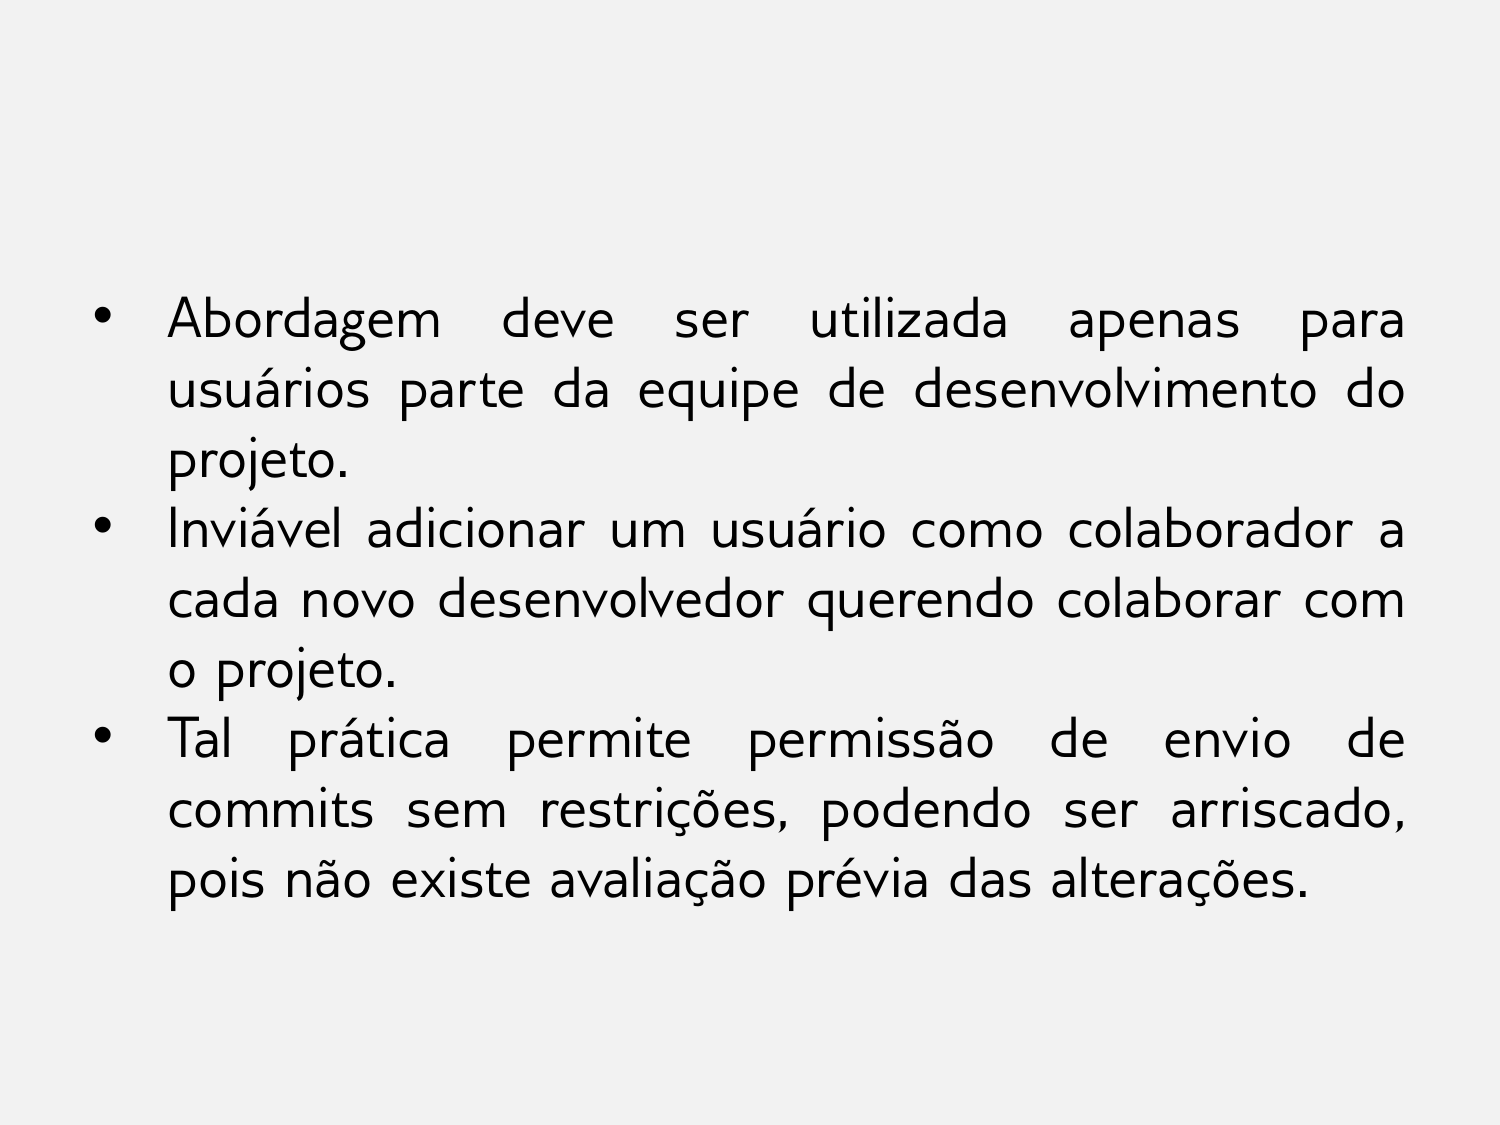

Abordagem deve ser utilizada apenas para usuários parte da equipe de desenvolvimento do projeto.
Inviável adicionar um usuário como colaborador a cada novo desenvolvedor querendo colaborar com o projeto.
Tal prática permite permissão de envio de commits sem restrições, podendo ser arriscado, pois não existe avaliação prévia das alterações.